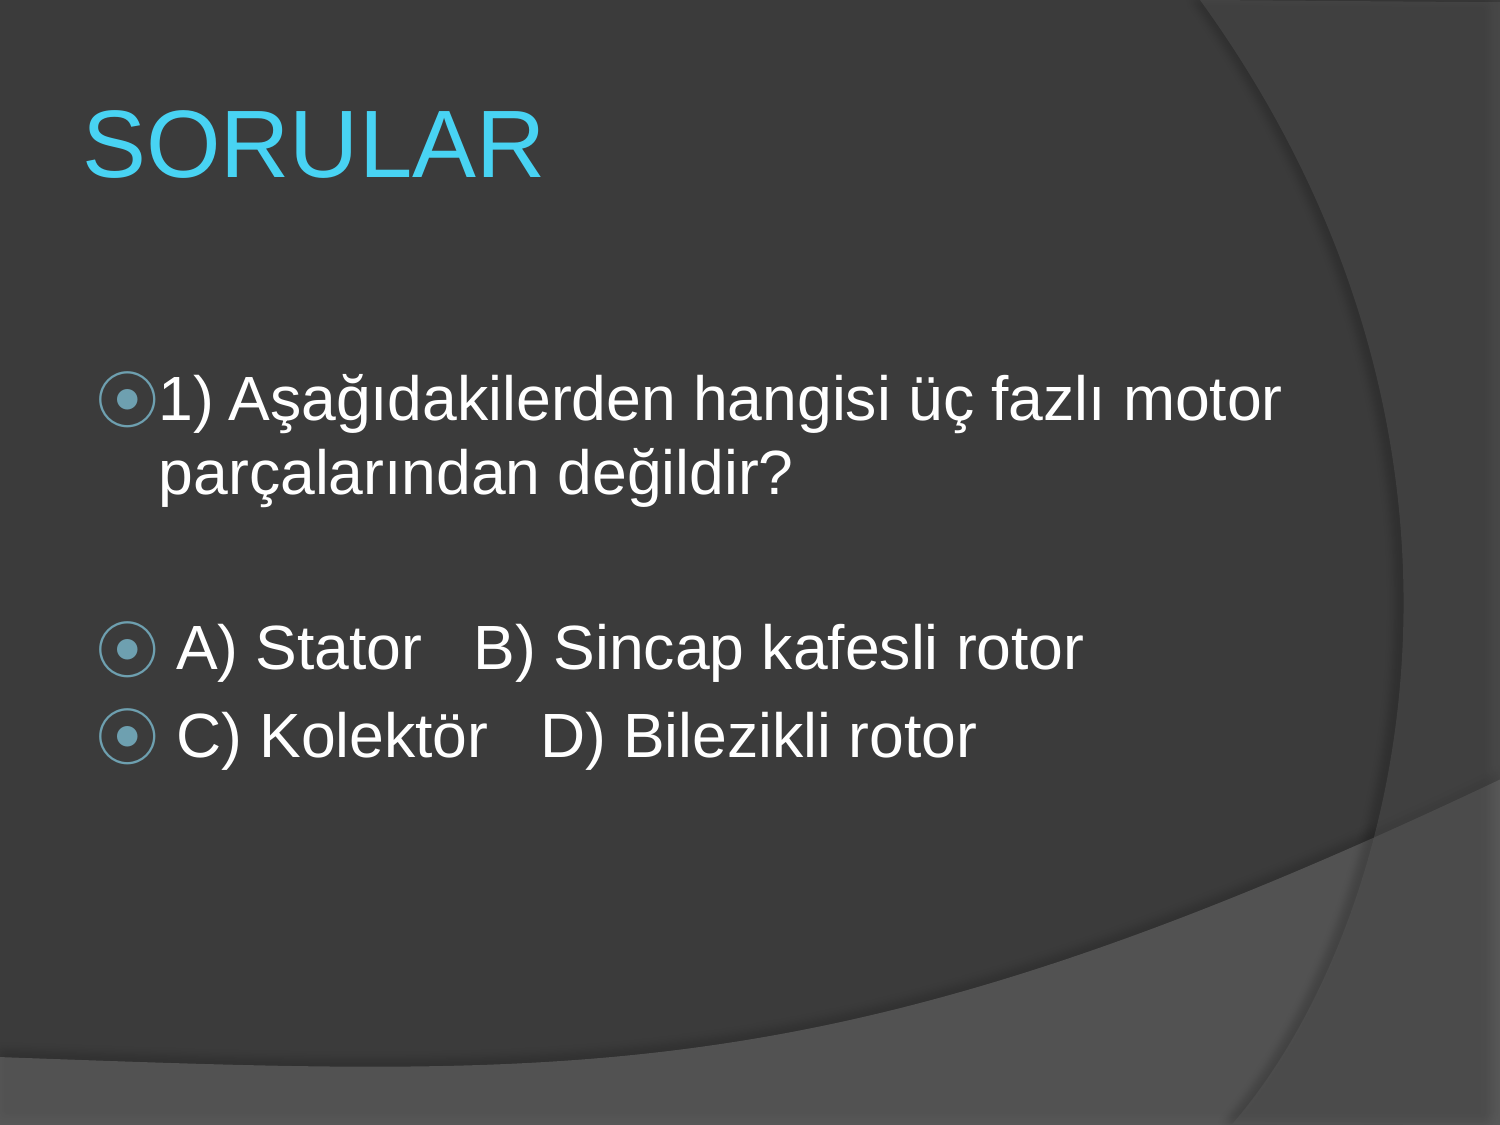

# SORULAR

1) Aşağıdakilerden hangisi üç fazlı motor parçalarından değildir?

 A) Stator   B) Sincap kafesli rotor
 C) Kolektör   D) Bilezikli rotor